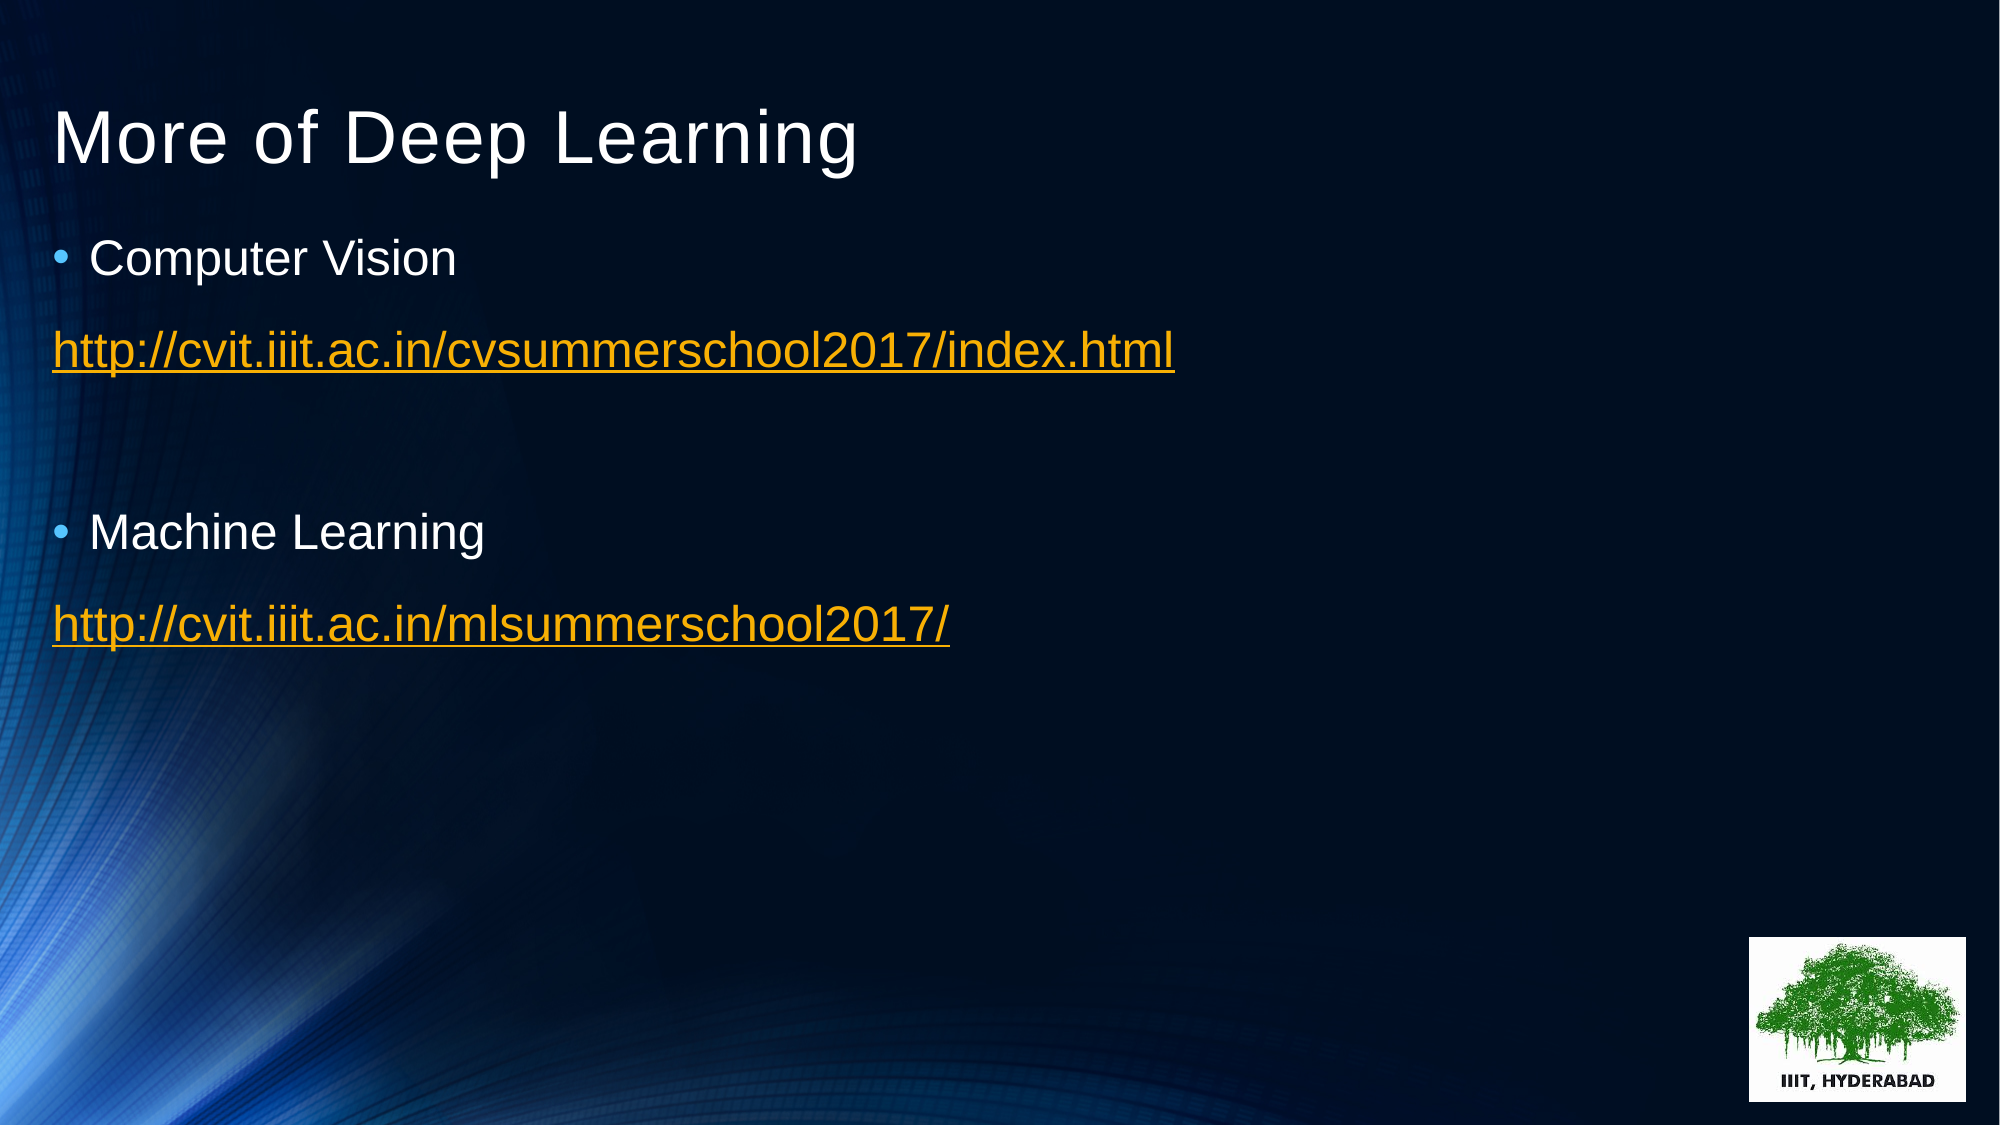

# More of Deep Learning
Computer Vision
http://cvit.iiit.ac.in/cvsummerschool2017/index.html

Machine Learning
http://cvit.iiit.ac.in/mlsummerschool2017/